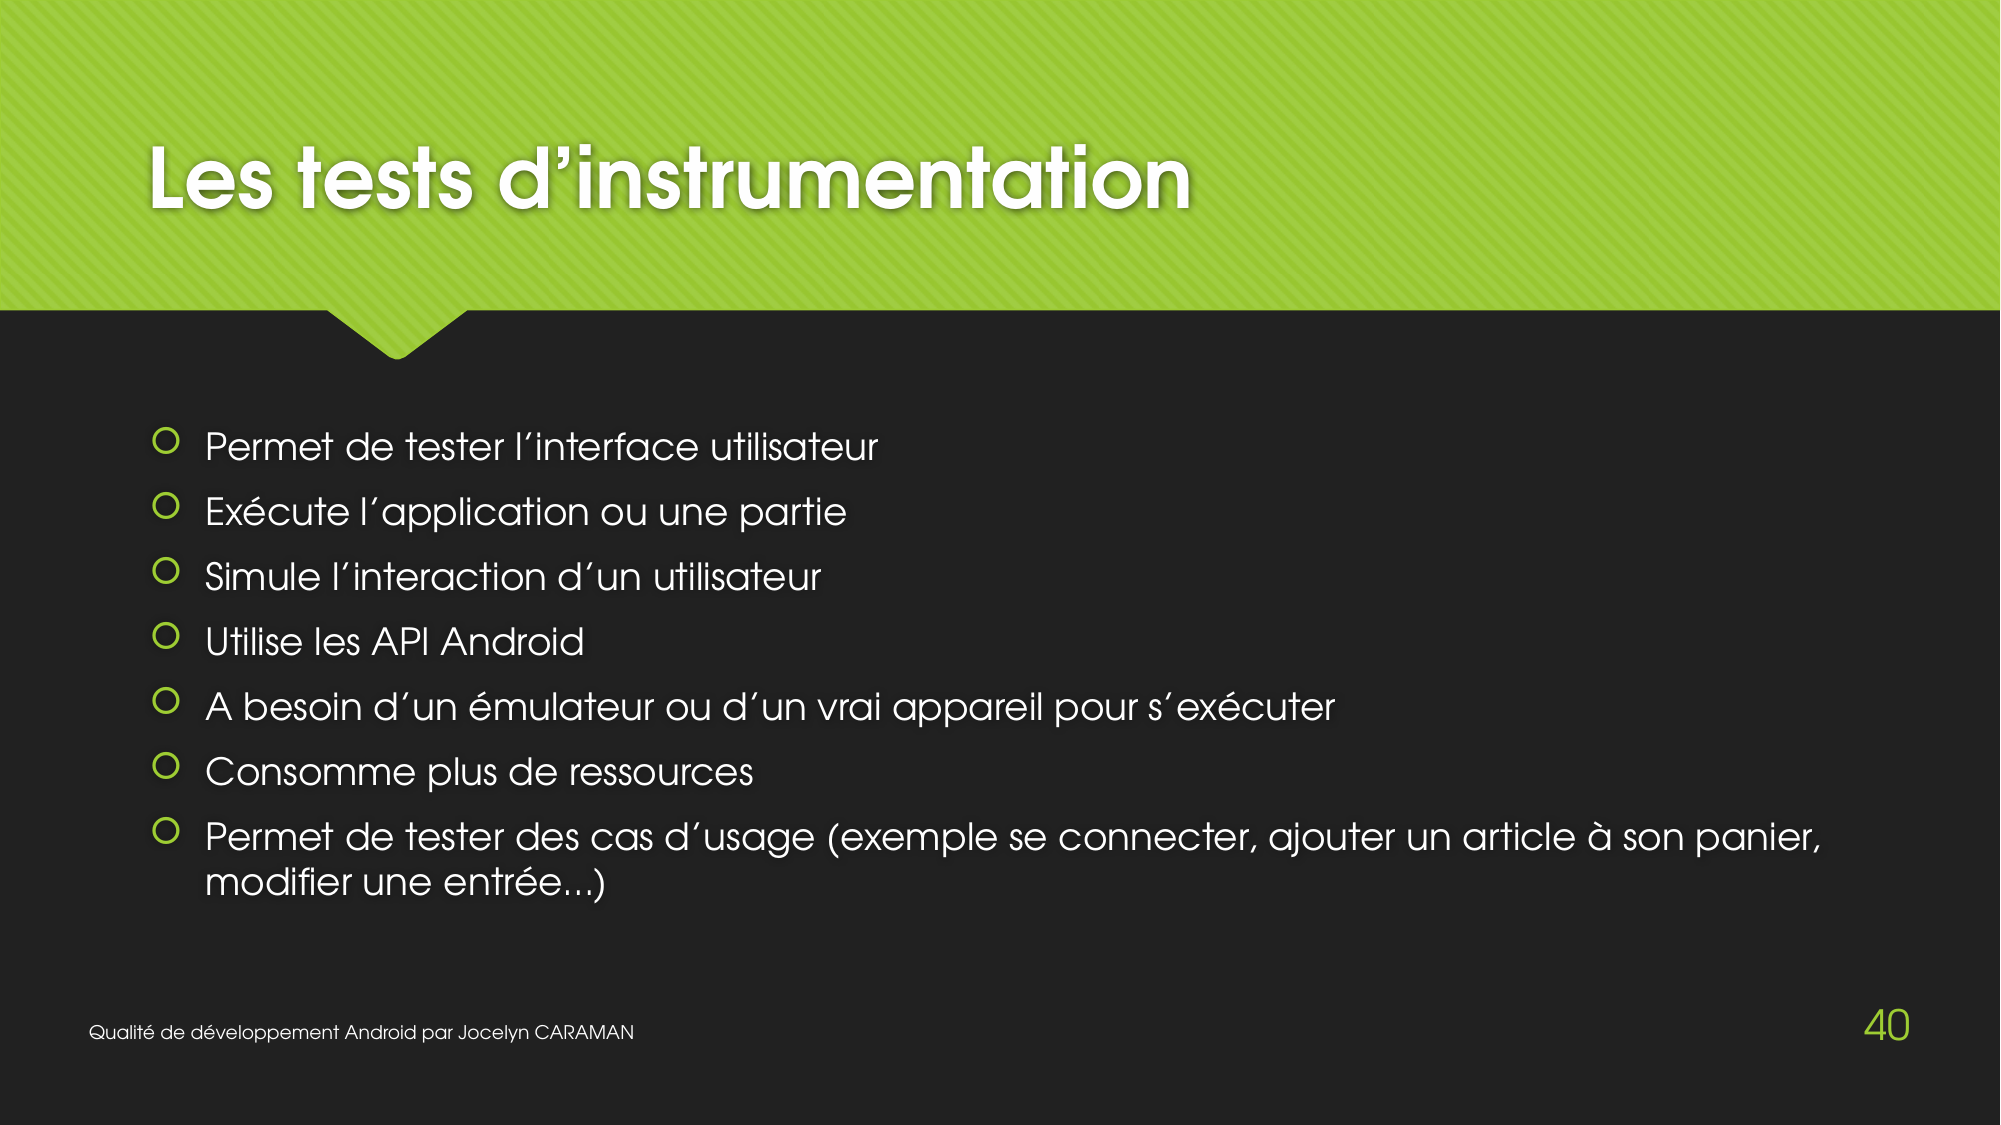

# Les tests d’instrumentation
Permet de tester l’interface utilisateur
Exécute l’application ou une partie
Simule l’interaction d’un utilisateur
Utilise les API Android
A besoin d’un émulateur ou d’un vrai appareil pour s’exécuter
Consomme plus de ressources
Permet de tester des cas d’usage (exemple se connecter, ajouter un article à son panier, modifier une entrée…)
40
Qualité de développement Android par Jocelyn CARAMAN